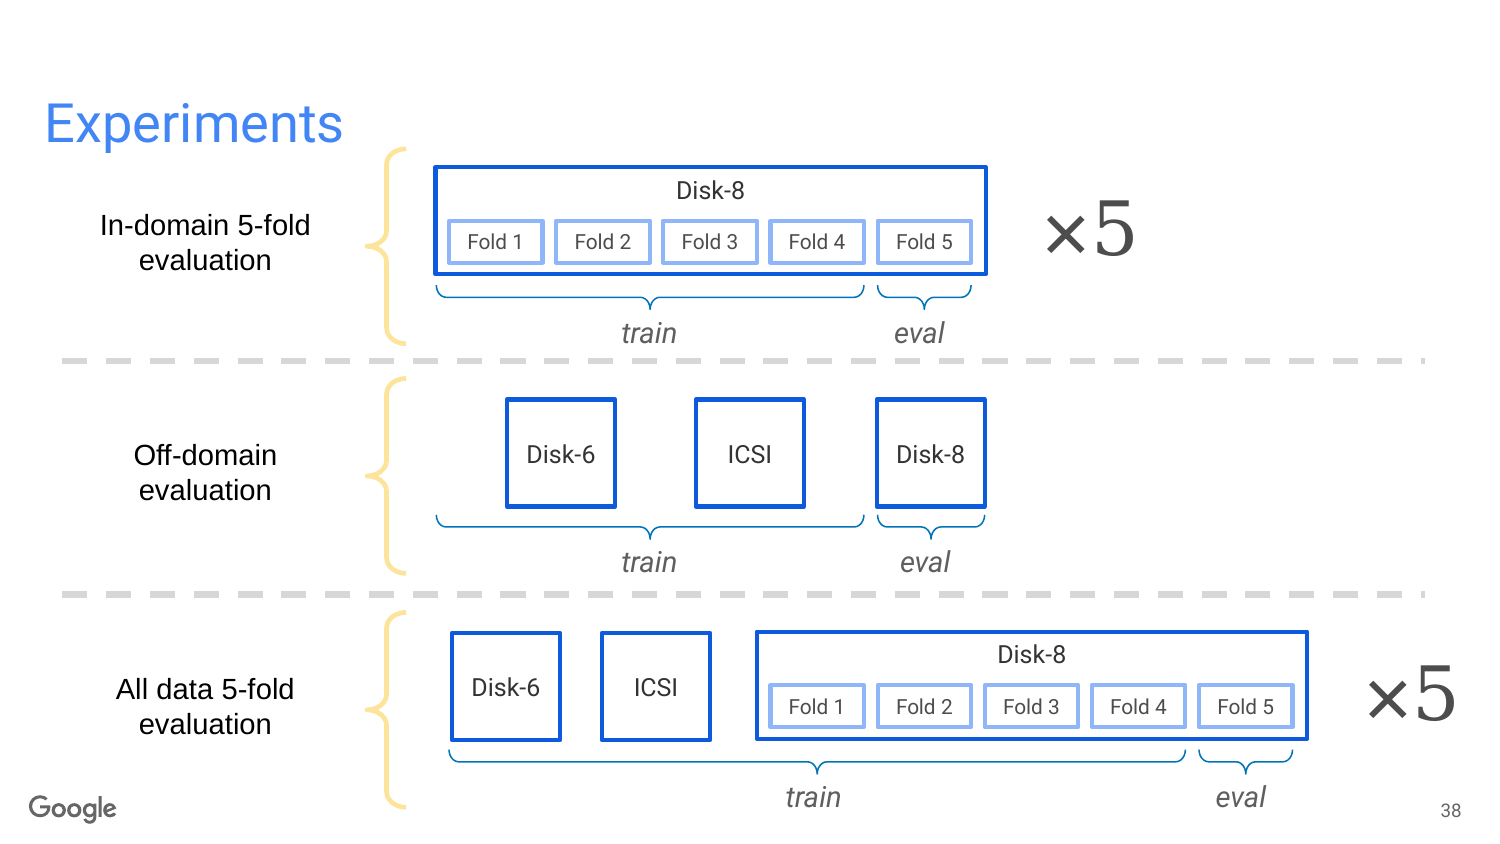

# Experiments

Disk-8
Fold 4
Fold 5
Fold 3
Fold 1
Fold 2

train
eval
×5
In-domain 5-fold evaluation

Disk-6
ICSI
Disk-8
Off-domain evaluation

train
eval

Disk-8
Fold 4
Fold 5
Fold 3
Fold 1
Fold 2
Disk-6
ICSI
×5
All data 5-fold evaluation

train
eval
38